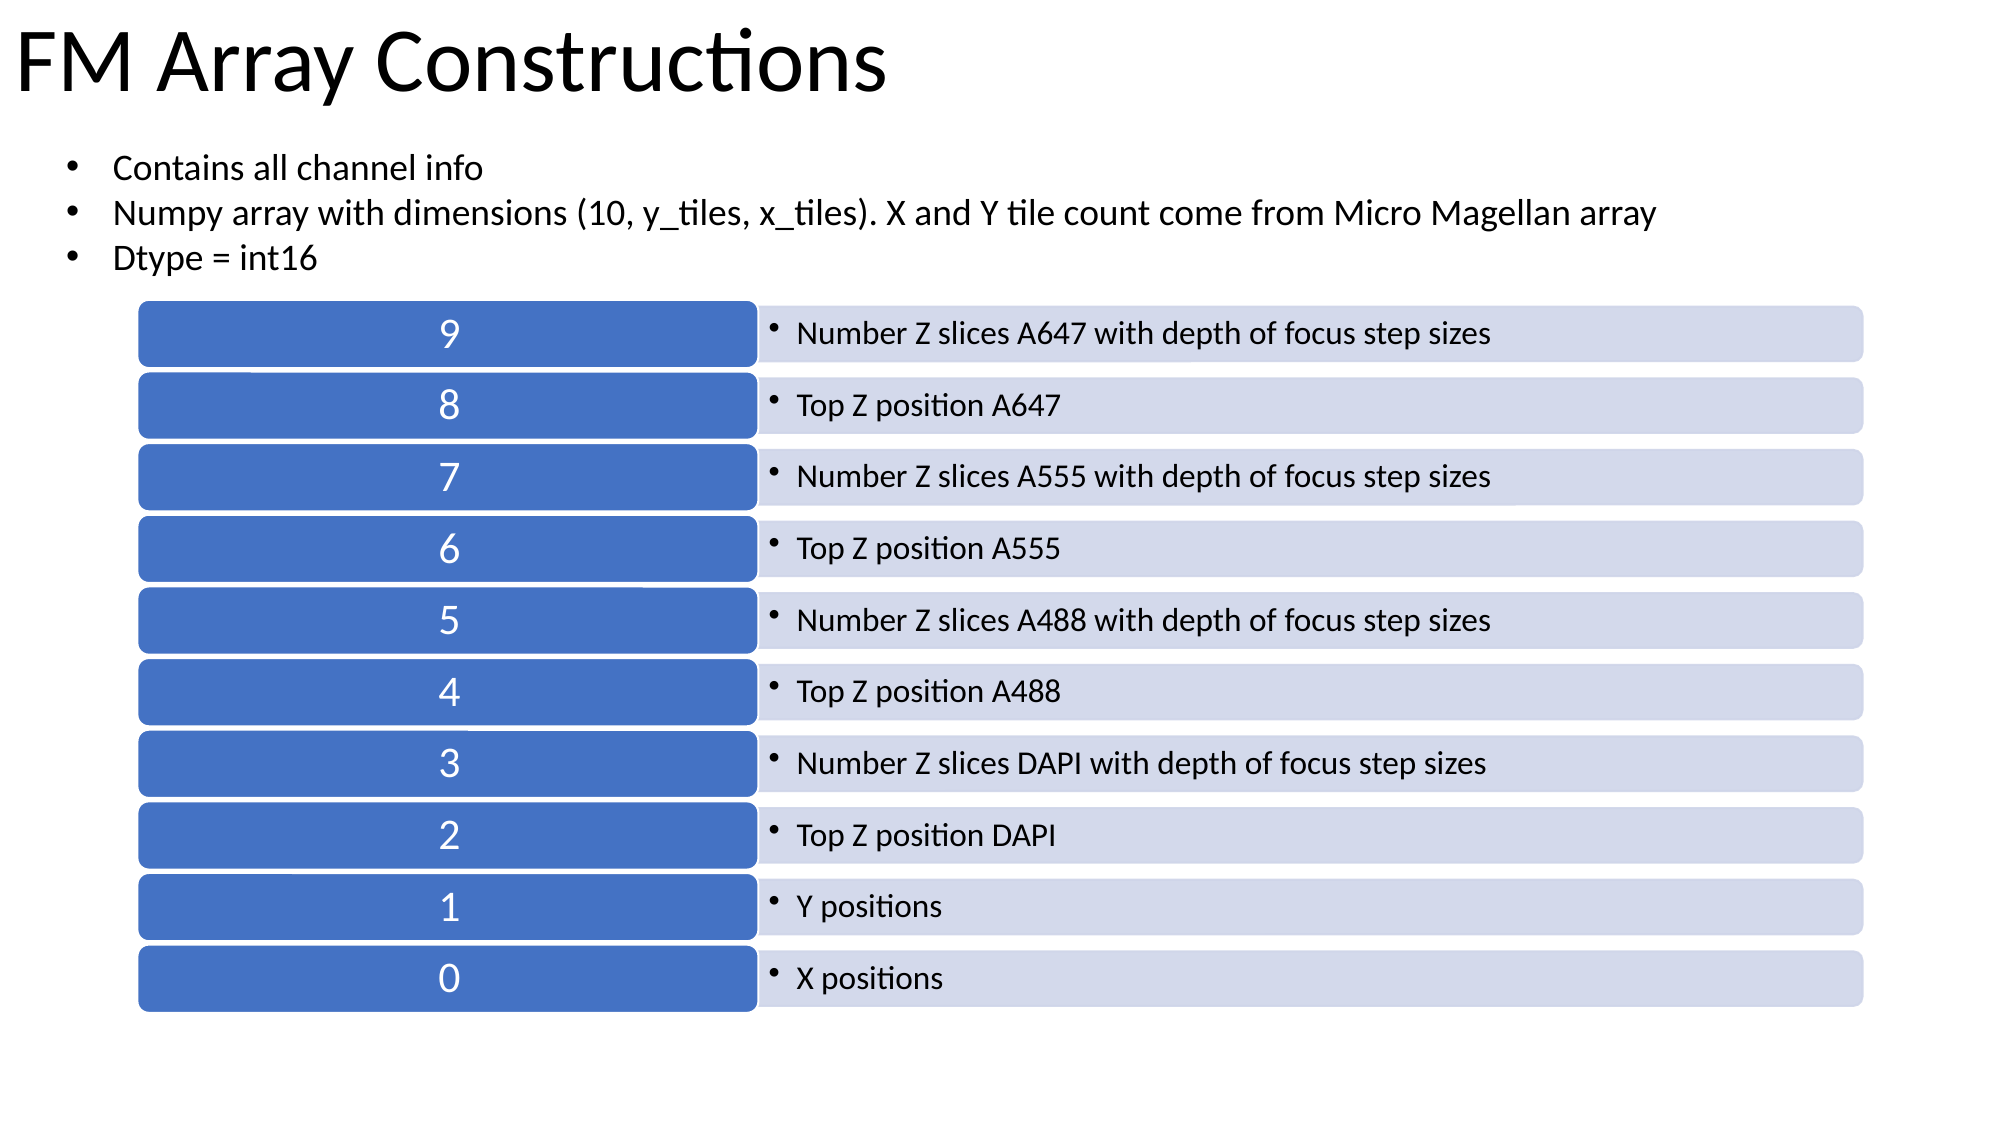

# FM Array Constructions
Contains all channel info
Numpy array with dimensions (10, y_tiles, x_tiles). X and Y tile count come from Micro Magellan array
Dtype = int16
Number Z slices A647 with depth of focus step sizes
9
Top Z position A647
8
Number Z slices A555 with depth of focus step sizes
7
Top Z position A555
6
Number Z slices A488 with depth of focus step sizes
5
Top Z position A488
4
Number Z slices DAPI with depth of focus step sizes
3
Top Z position DAPI
2
Y positions
1
X positions
0